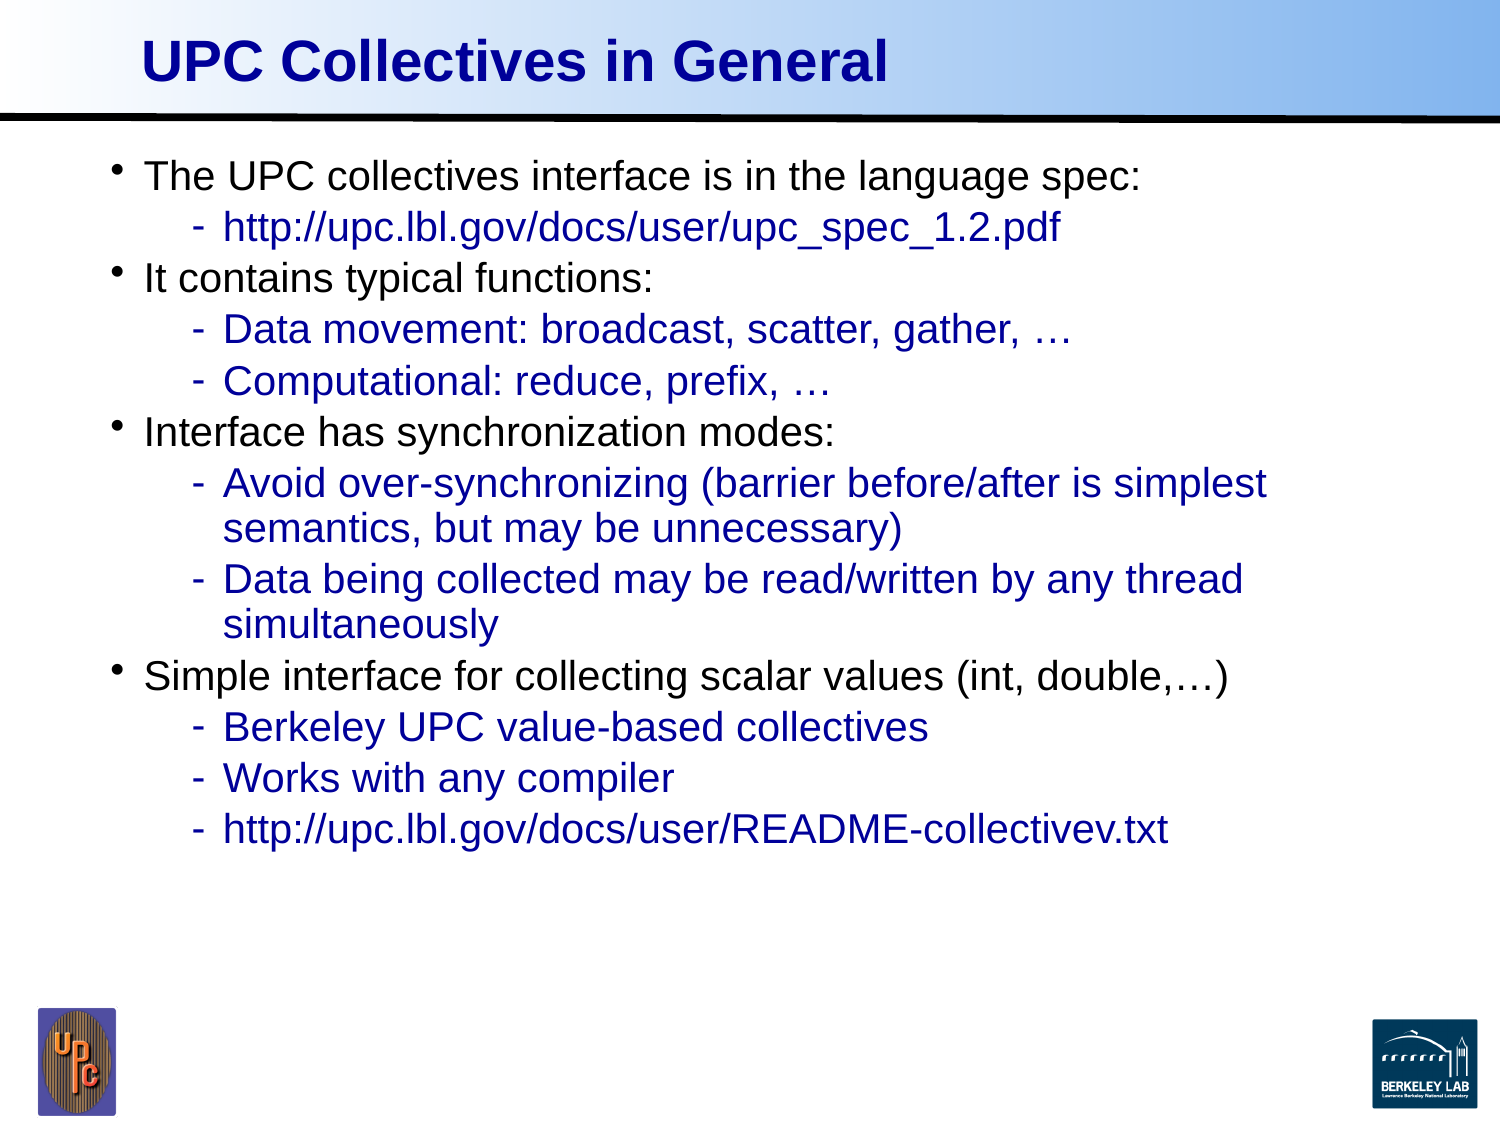

# UPC Collectives in General
The UPC collectives interface is in the language spec:
http://upc.lbl.gov/docs/user/upc_spec_1.2.pdf
It contains typical functions:
Data movement: broadcast, scatter, gather, …
Computational: reduce, prefix, …
Interface has synchronization modes:
Avoid over-synchronizing (barrier before/after is simplest semantics, but may be unnecessary)
Data being collected may be read/written by any thread simultaneously
Simple interface for collecting scalar values (int, double,…)
Berkeley UPC value-based collectives
Works with any compiler
http://upc.lbl.gov/docs/user/README-collectivev.txt